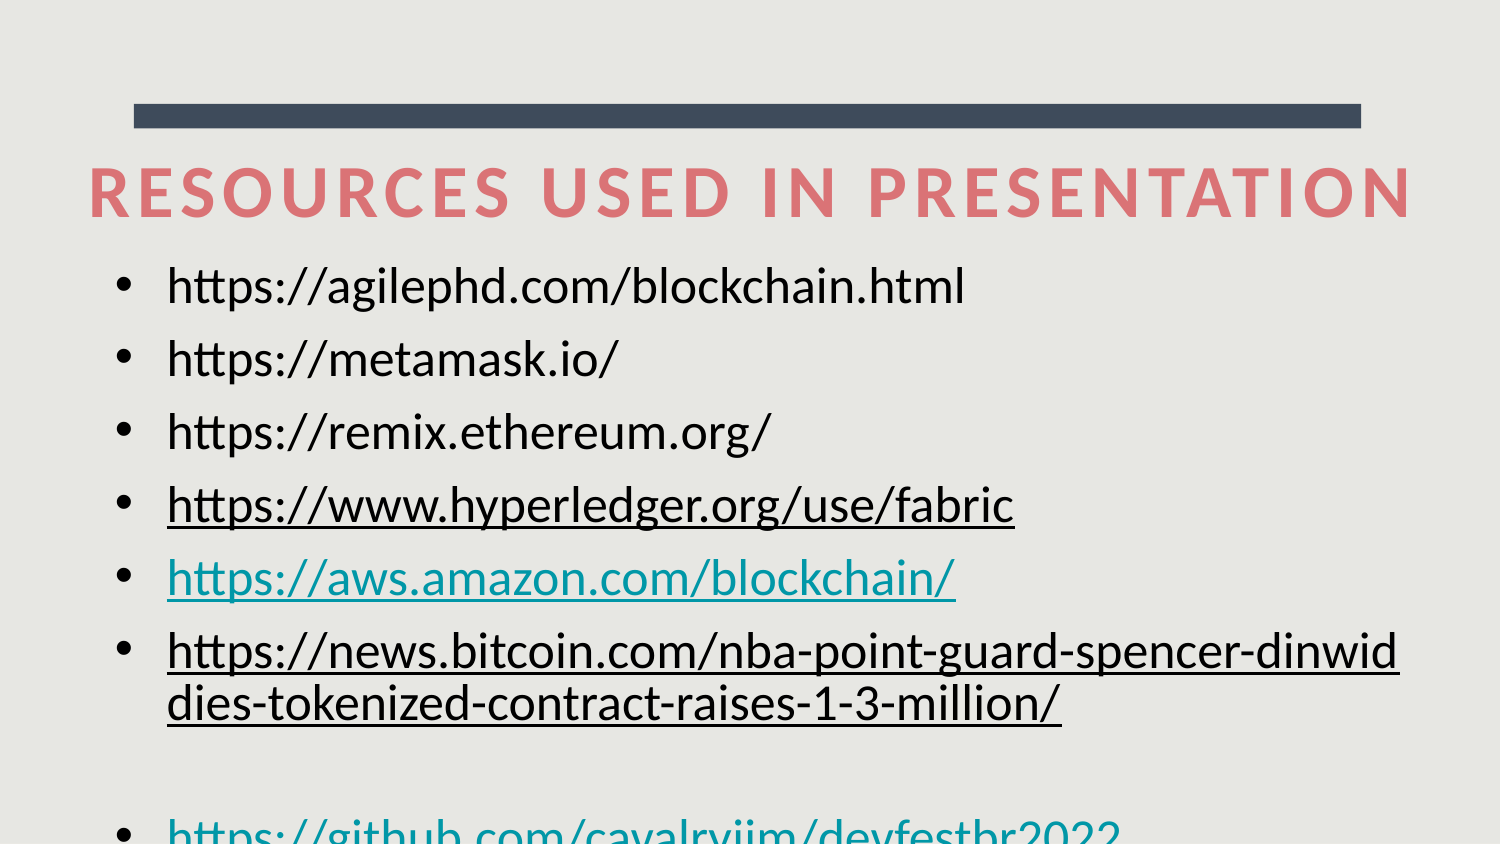

# RESOURCES USED IN PRESENTATION
https://agilephd.com/blockchain.html
https://metamask.io/
https://remix.ethereum.org/
https://www.hyperledger.org/use/fabric
https://aws.amazon.com/blockchain/
https://news.bitcoin.com/nba-point-guard-spencer-dinwiddies-tokenized-contract-raises-1-3-million/
https://github.com/cavalryjim/devfestbr2022